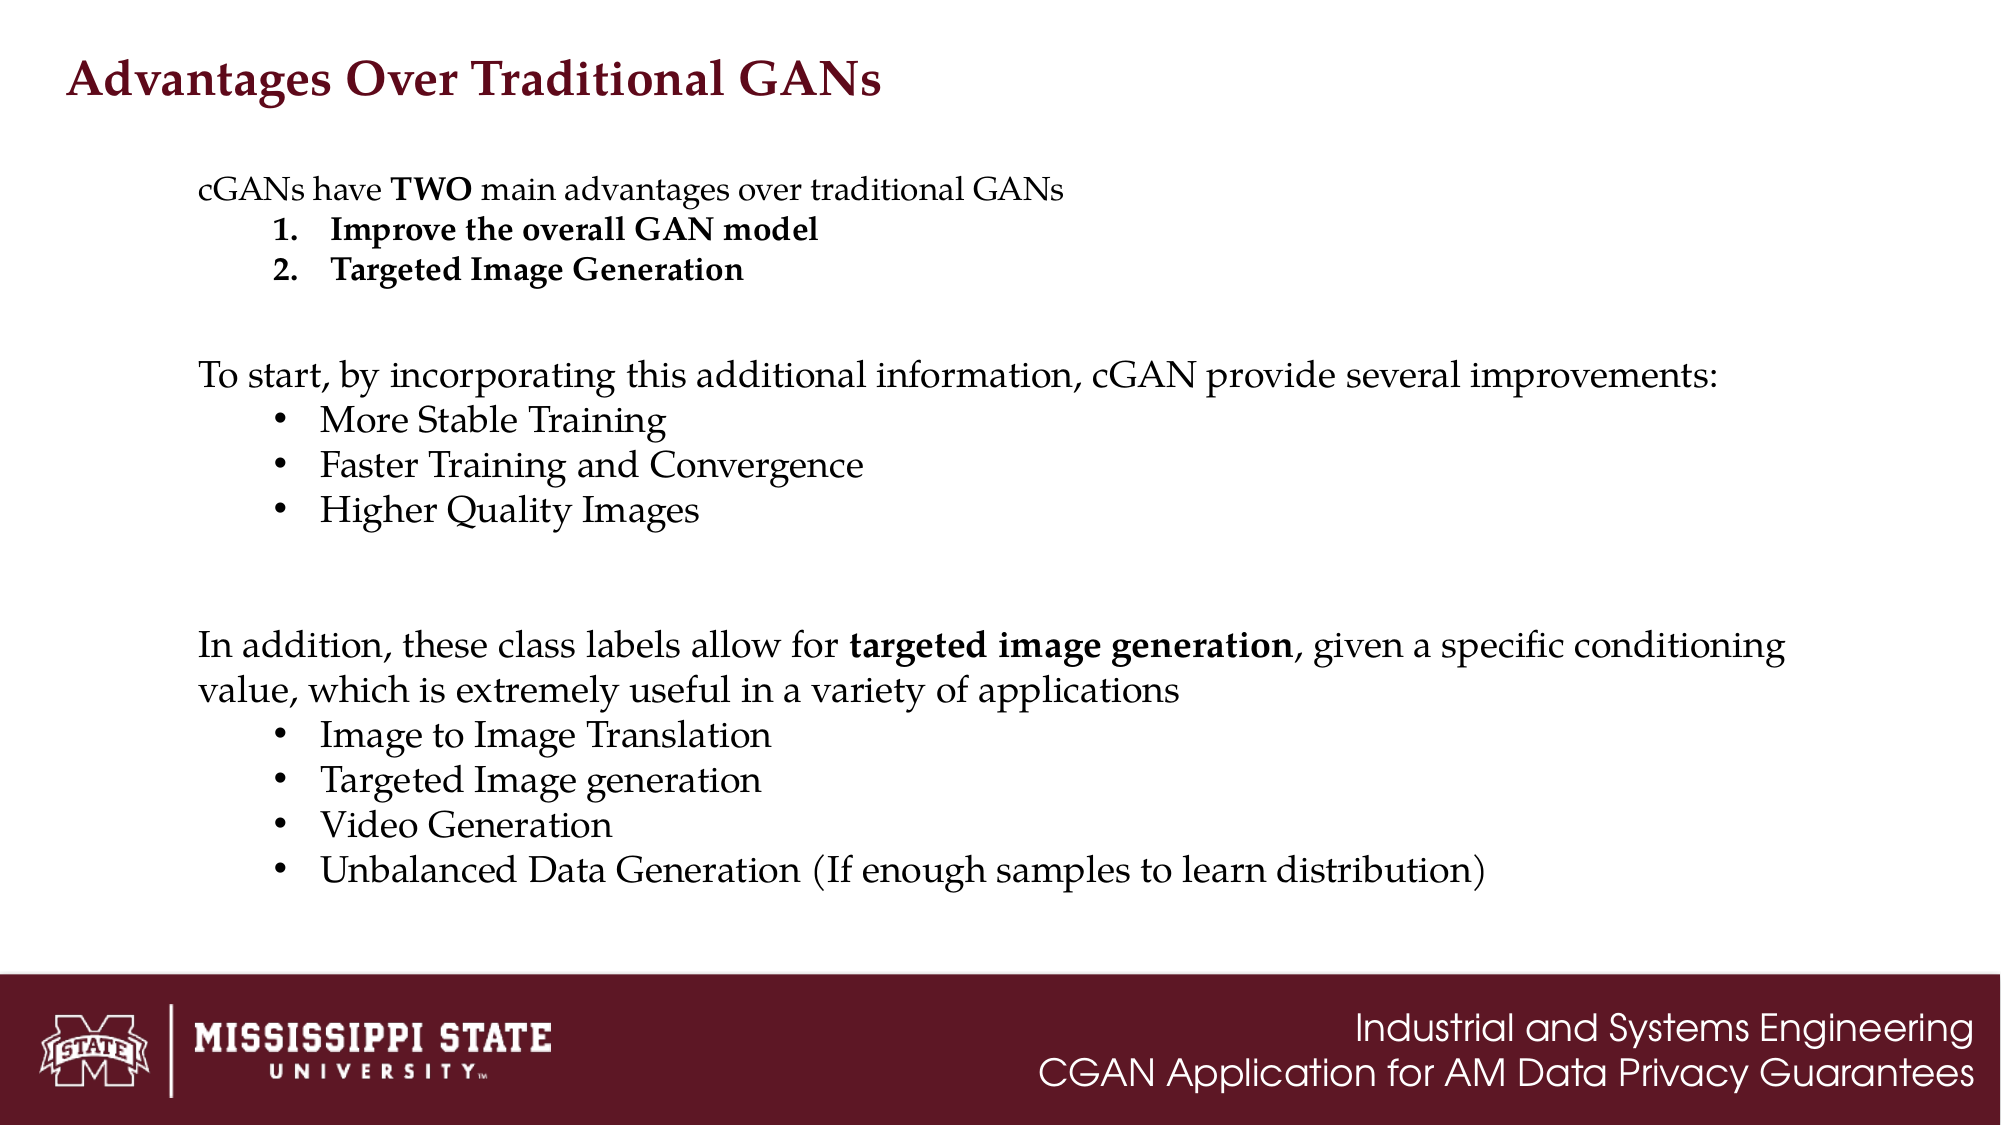

Advantages Over Traditional GANs
cGANs have TWO main advantages over traditional GANs
Improve the overall GAN model
Targeted Image Generation
To start, by incorporating this additional information, cGAN provide several improvements:
More Stable Training
Faster Training and Convergence
Higher Quality Images

In addition, these class labels allow for targeted image generation, given a specific conditioning value, which is extremely useful in a variety of applications
Image to Image Translation
Targeted Image generation
Video Generation
Unbalanced Data Generation (If enough samples to learn distribution)